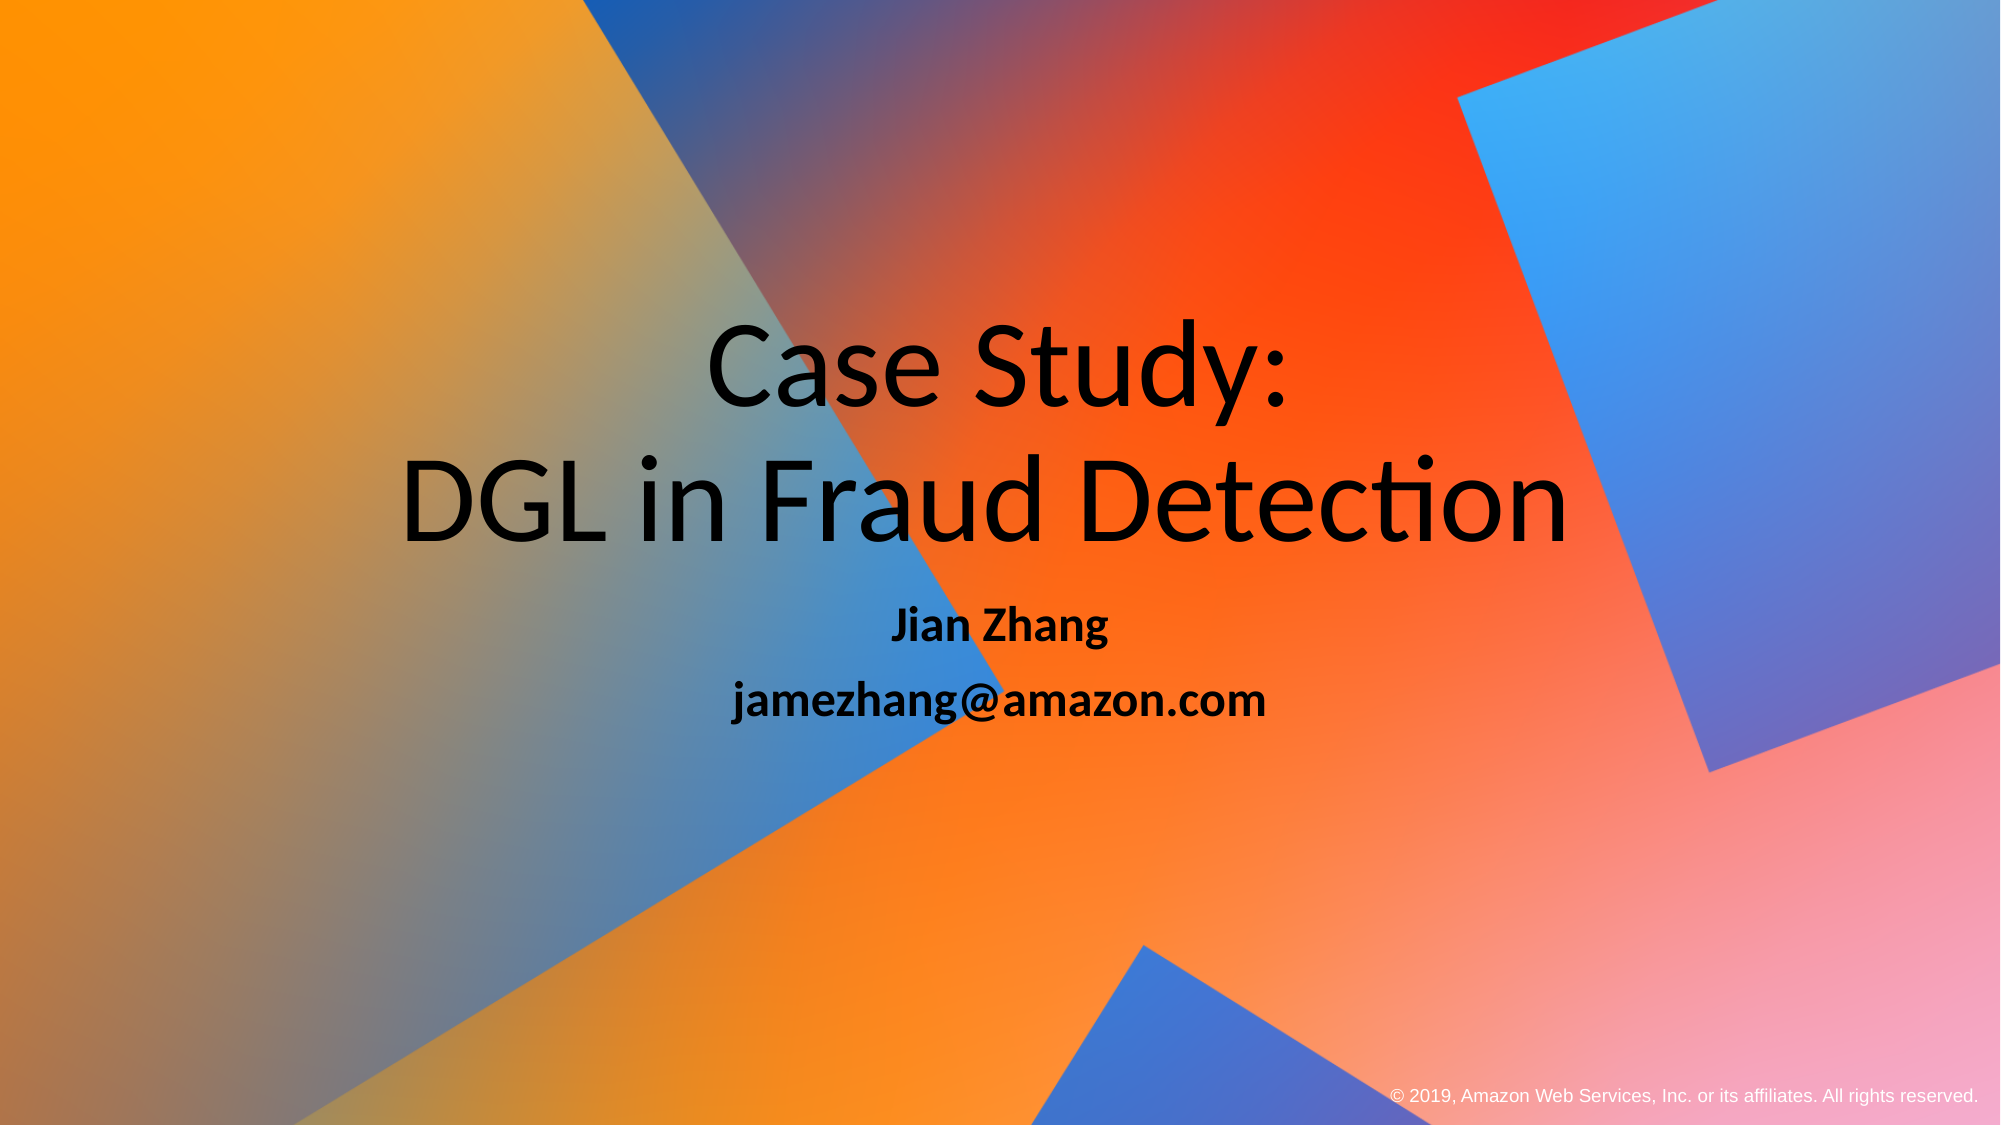

# Case Study: DGL in Fraud Detection
Jian Zhang
jamezhang@amazon.com